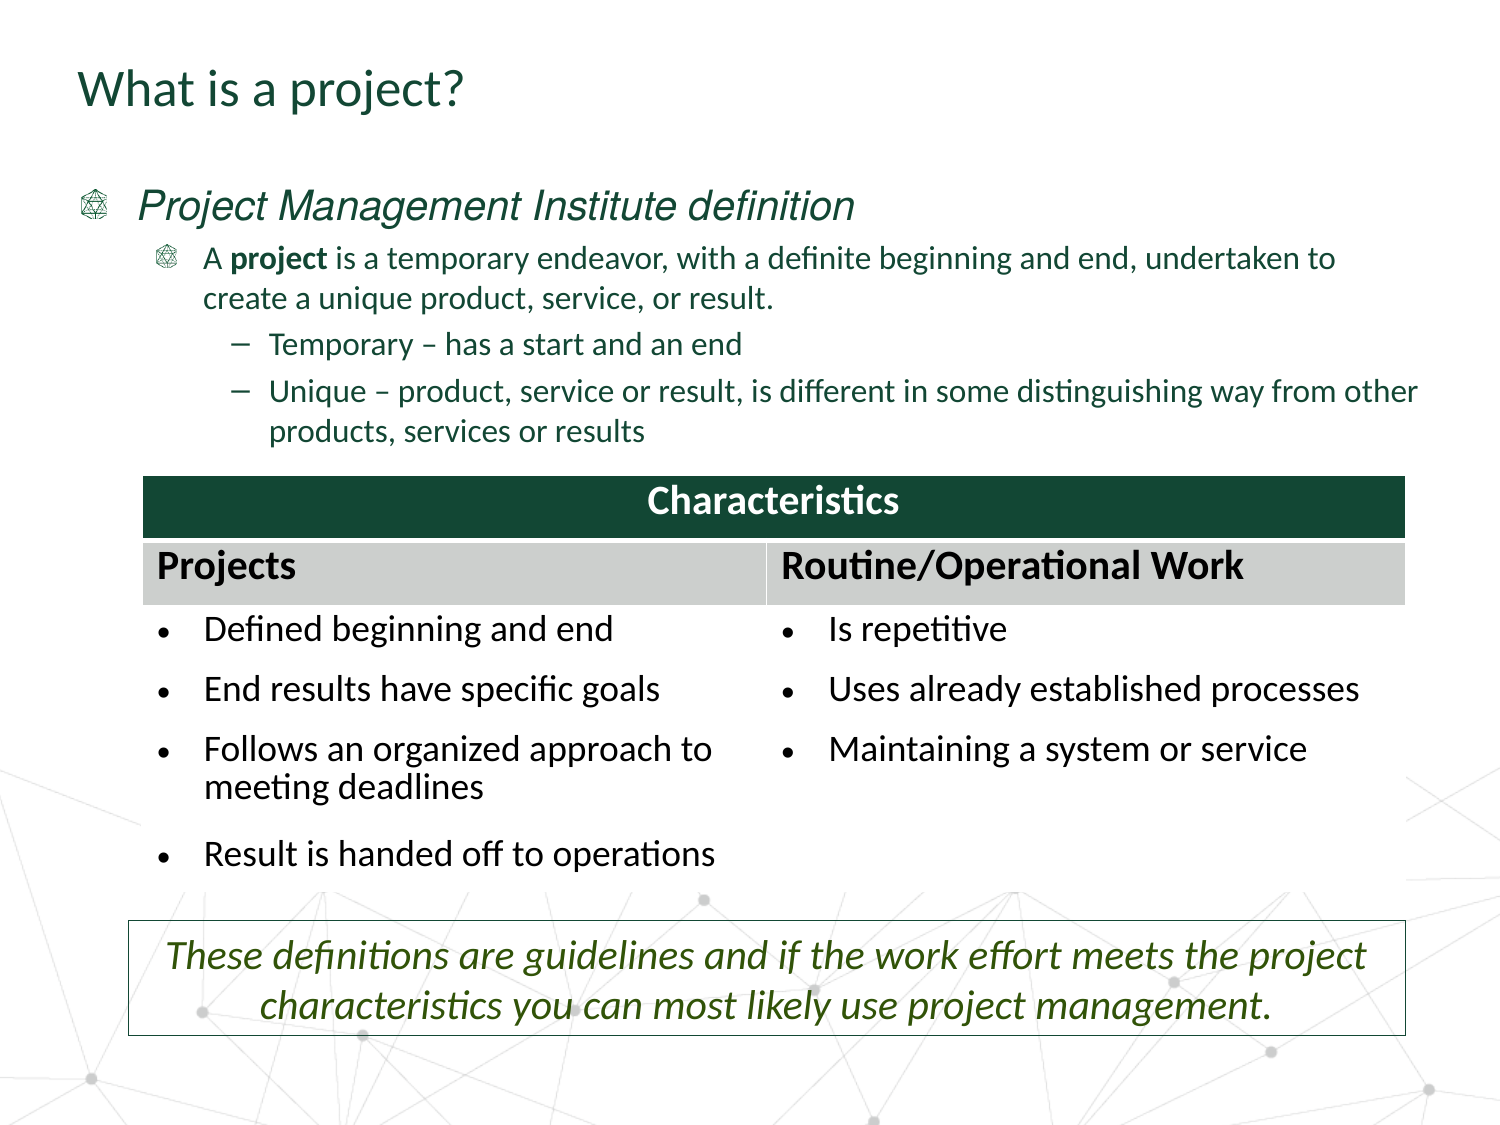

# What is a project?
Project Management Institute definition
A project is a temporary endeavor, with a definite beginning and end, undertaken to create a unique product, service, or result.
Temporary – has a start and an end
Unique – product, service or result, is different in some distinguishing way from other products, services or results
| Characteristics |  |
| --- | --- |
| Projects | Routine/Operational Work |
| Defined beginning and end | Is repetitive |
| End results have specific goals | Uses already established processes |
| Follows an organized approach to meeting deadlines | Maintaining a system or service |
| Result is handed off to operations |  |
These definitions are guidelines and if the work effort meets the project characteristics you can most likely use project management.